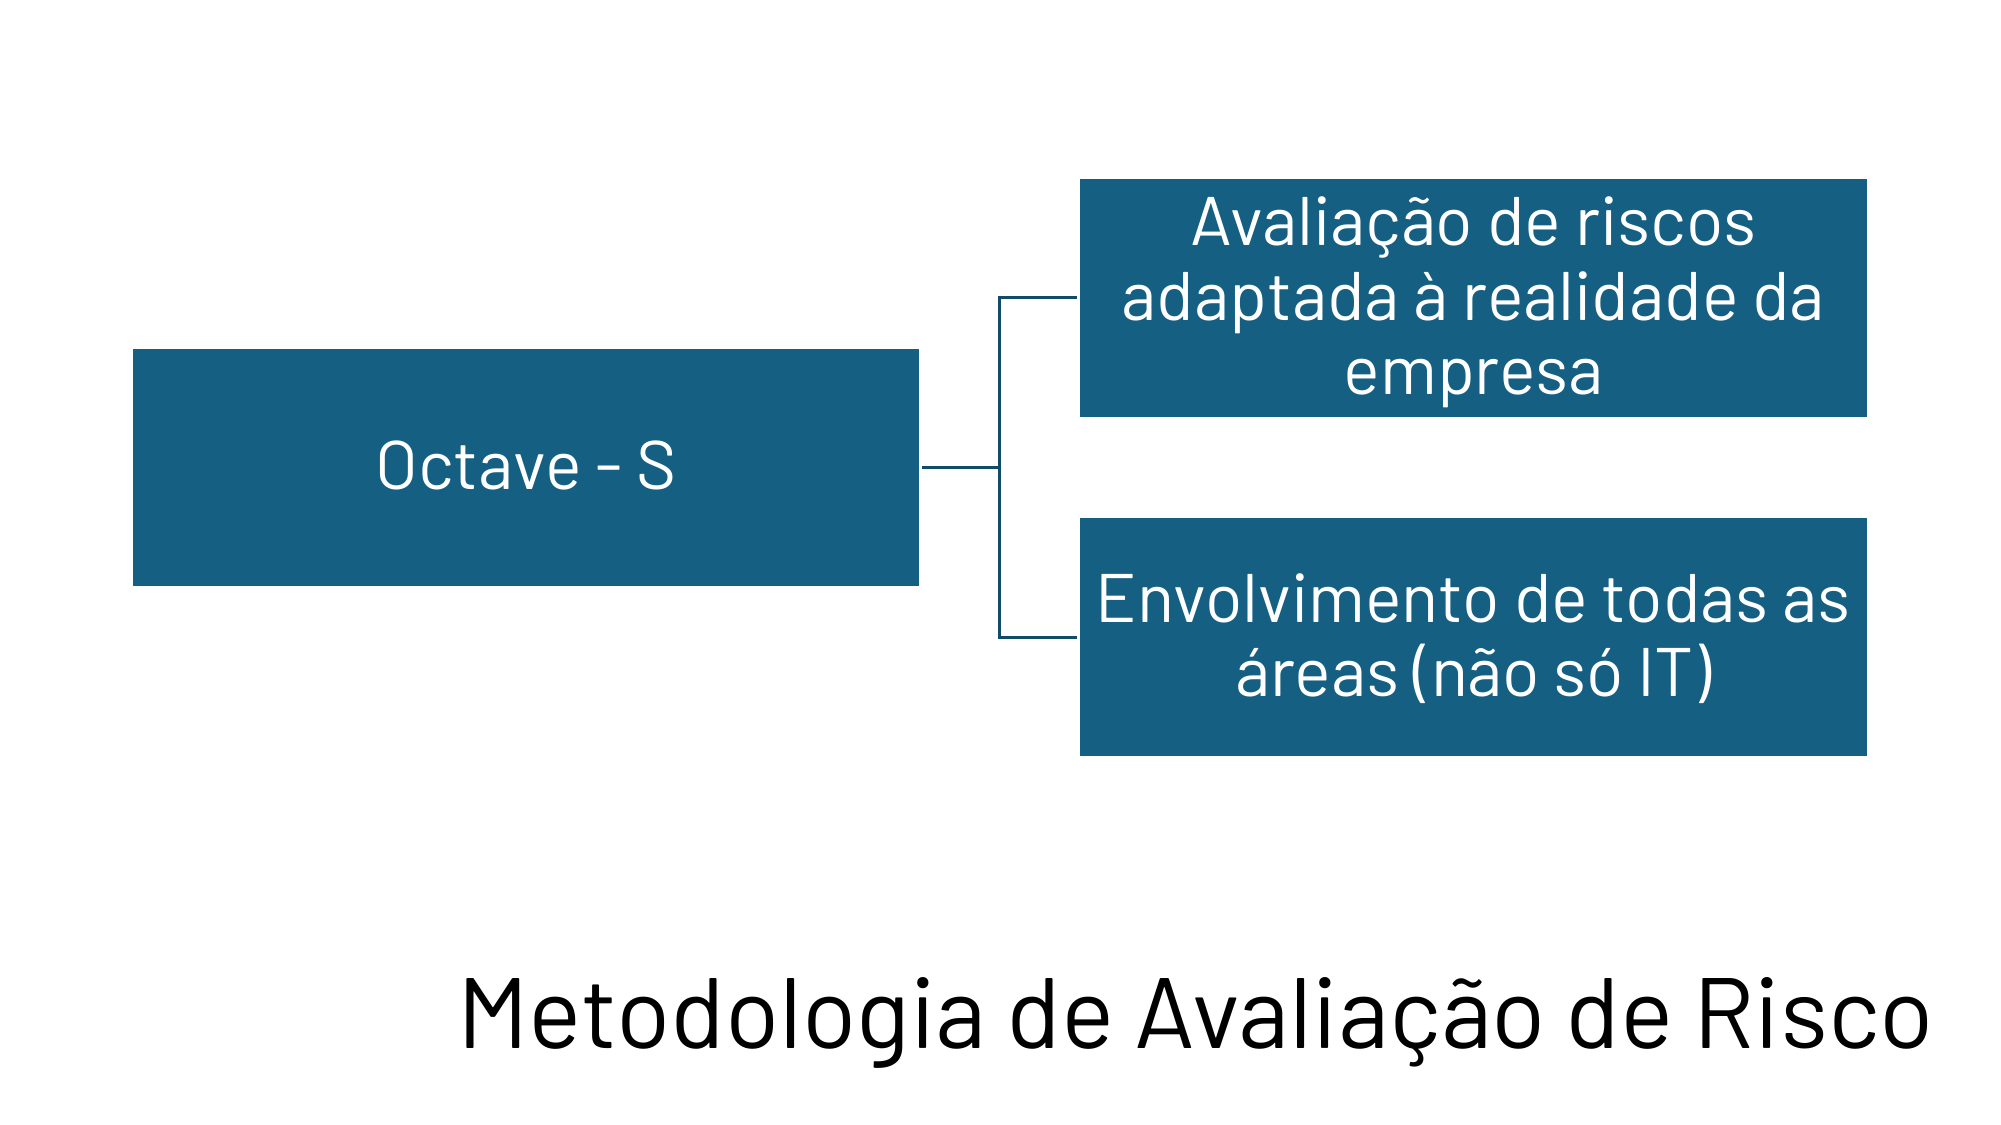

Octave - S
Avaliação de riscos adaptada à realidade da empresa
Envolvimento de todas as áreas (não só IT)
Metodologia de Avaliação de Risco